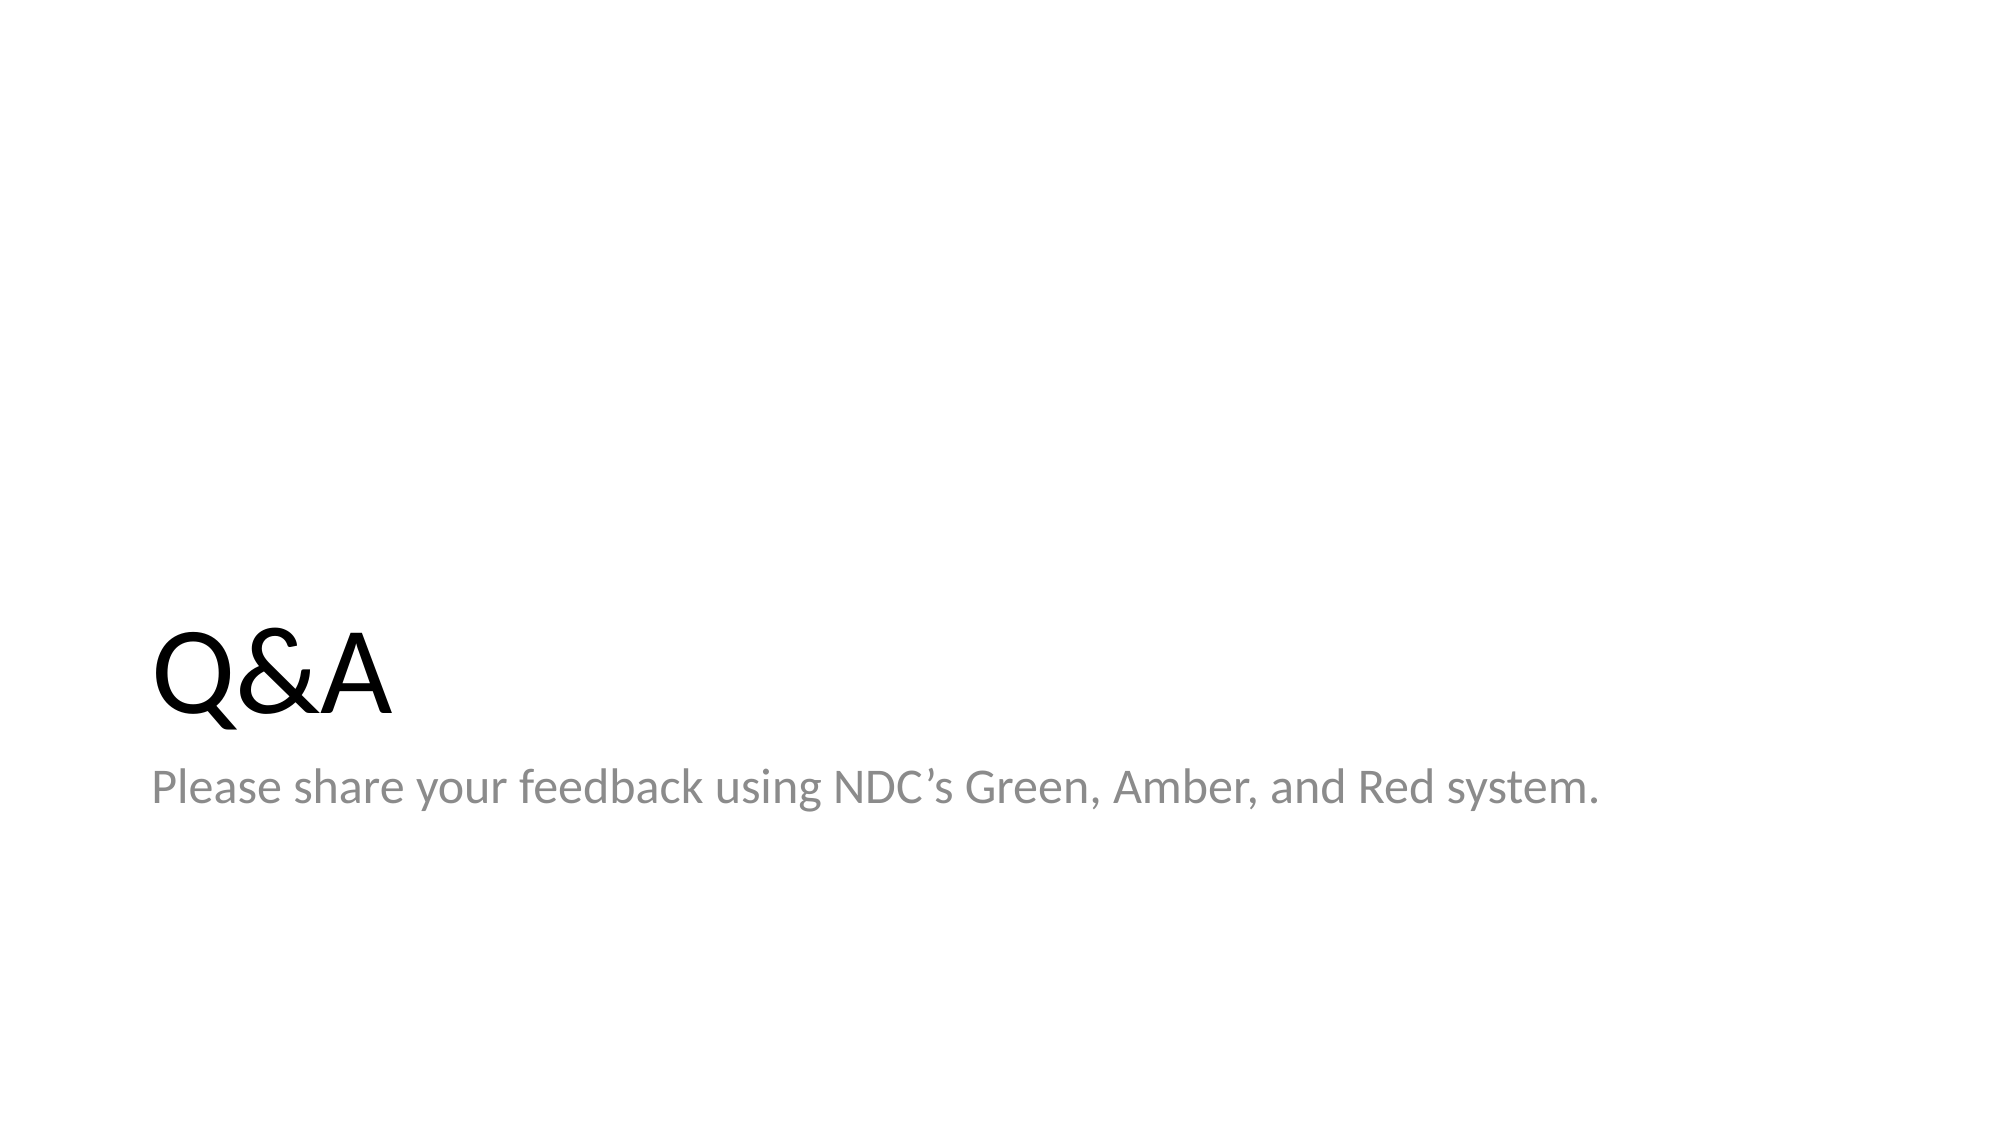

# Q&A
Please share your feedback using NDC’s Green, Amber, and Red system.